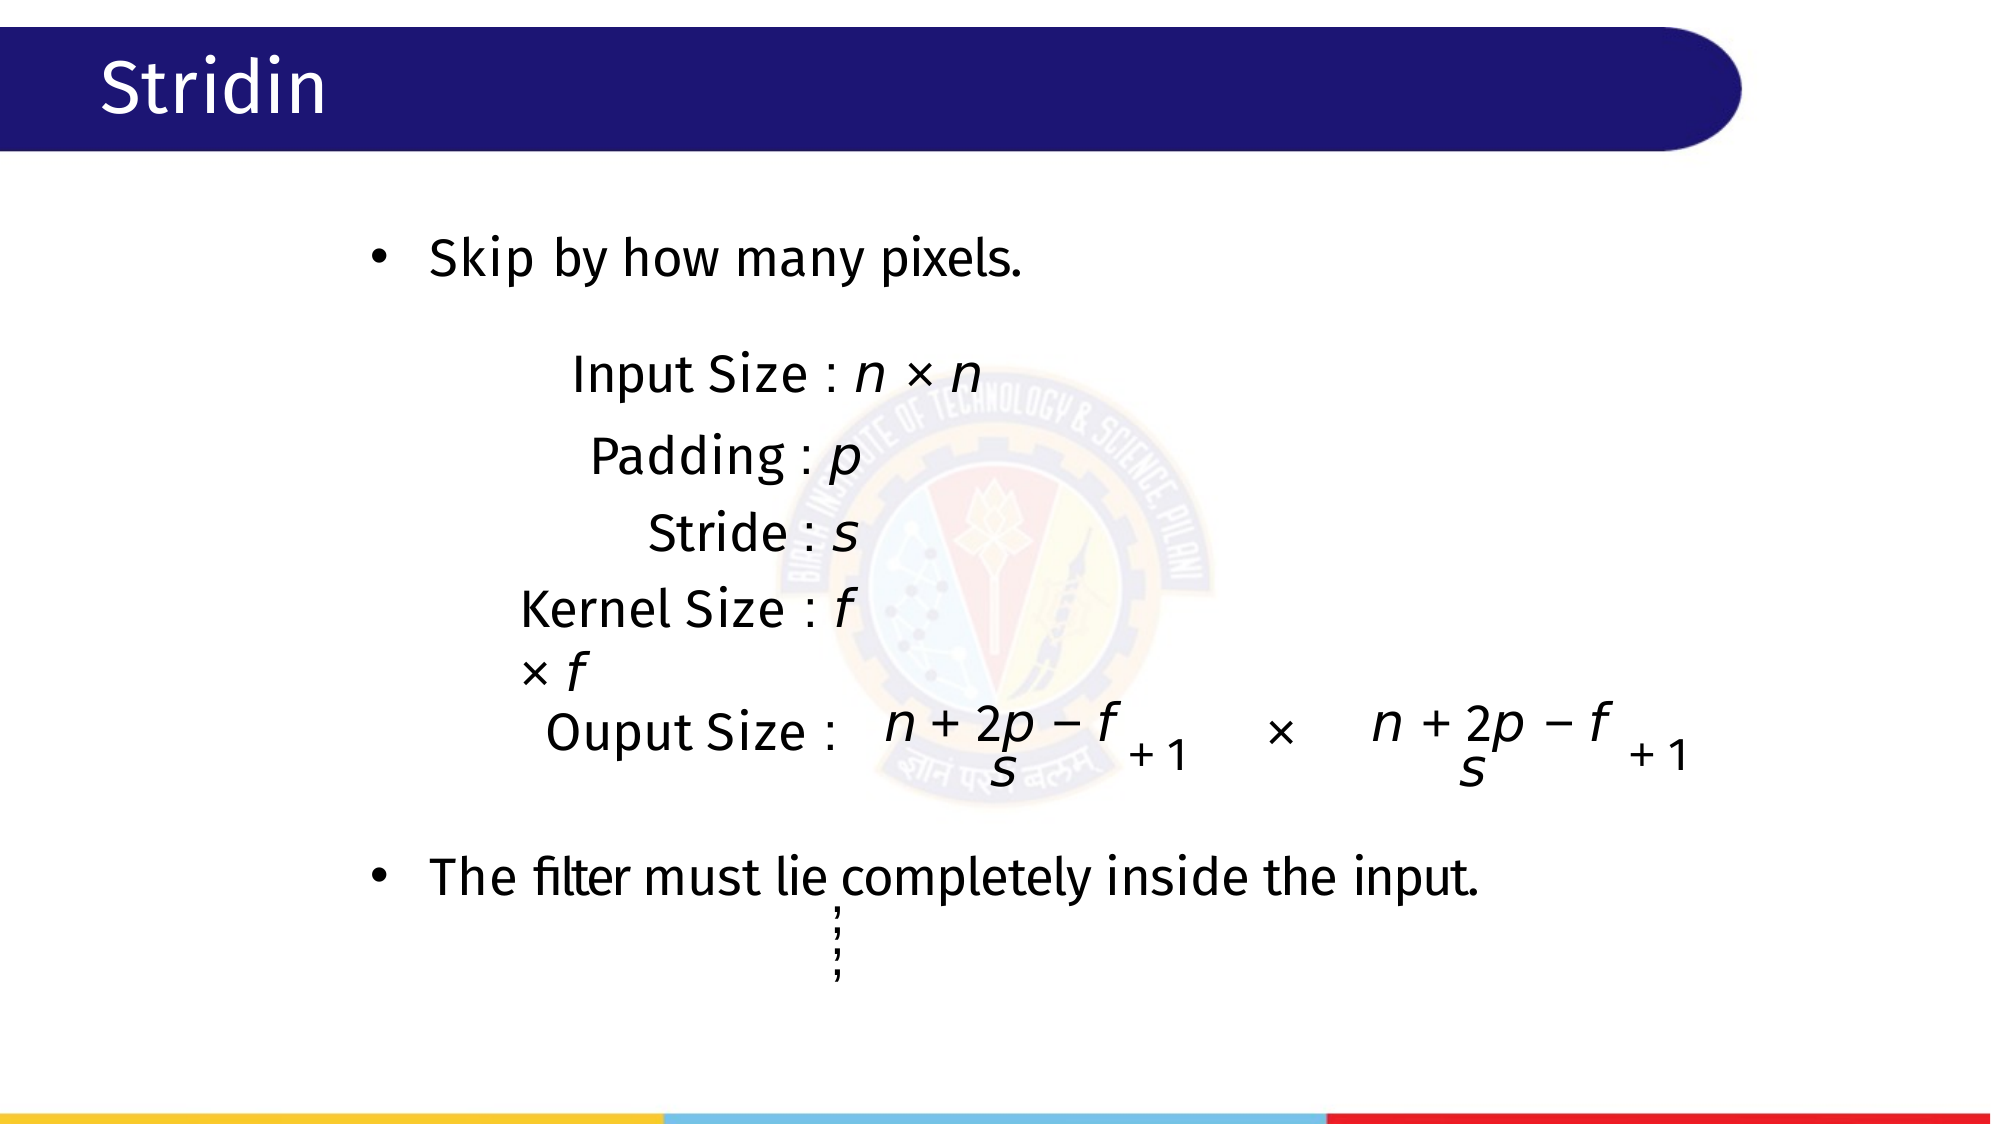

# Striding
Skip by how many pixels.
Input Size : n × n
Padding : p
Stride : s
Kernel Size : f × f

,	,	,	,
n + 2p − f + 1	n + 2p − f + 1
Ouput Size :
×
s
s
The filter must lie completely inside the input.